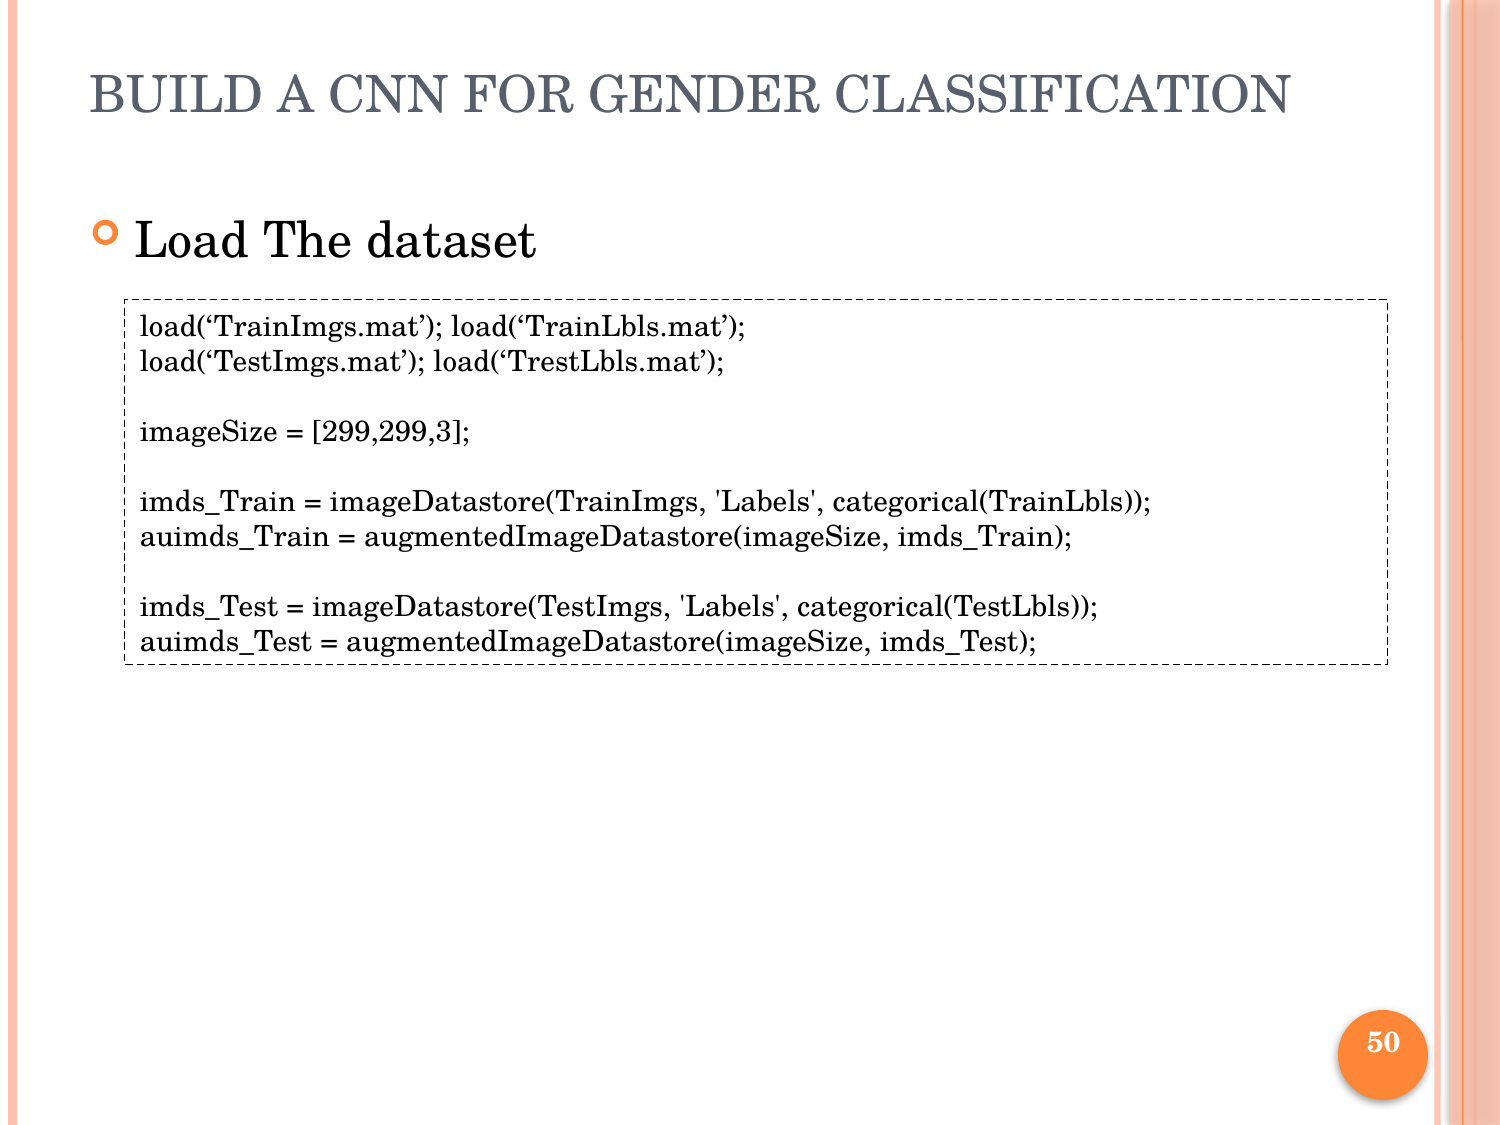

# Build a CNN for Gender Classification
Load The dataset
load(‘TrainImgs.mat’); load(‘TrainLbls.mat’);
load(‘TestImgs.mat’); load(‘TrestLbls.mat’);

imageSize = [299,299,3];
imds_Train = imageDatastore(TrainImgs, 'Labels', categorical(TrainLbls));
auimds_Train = augmentedImageDatastore(imageSize, imds_Train);
imds_Test = imageDatastore(TestImgs, 'Labels', categorical(TestLbls));
auimds_Test = augmentedImageDatastore(imageSize, imds_Test);
50